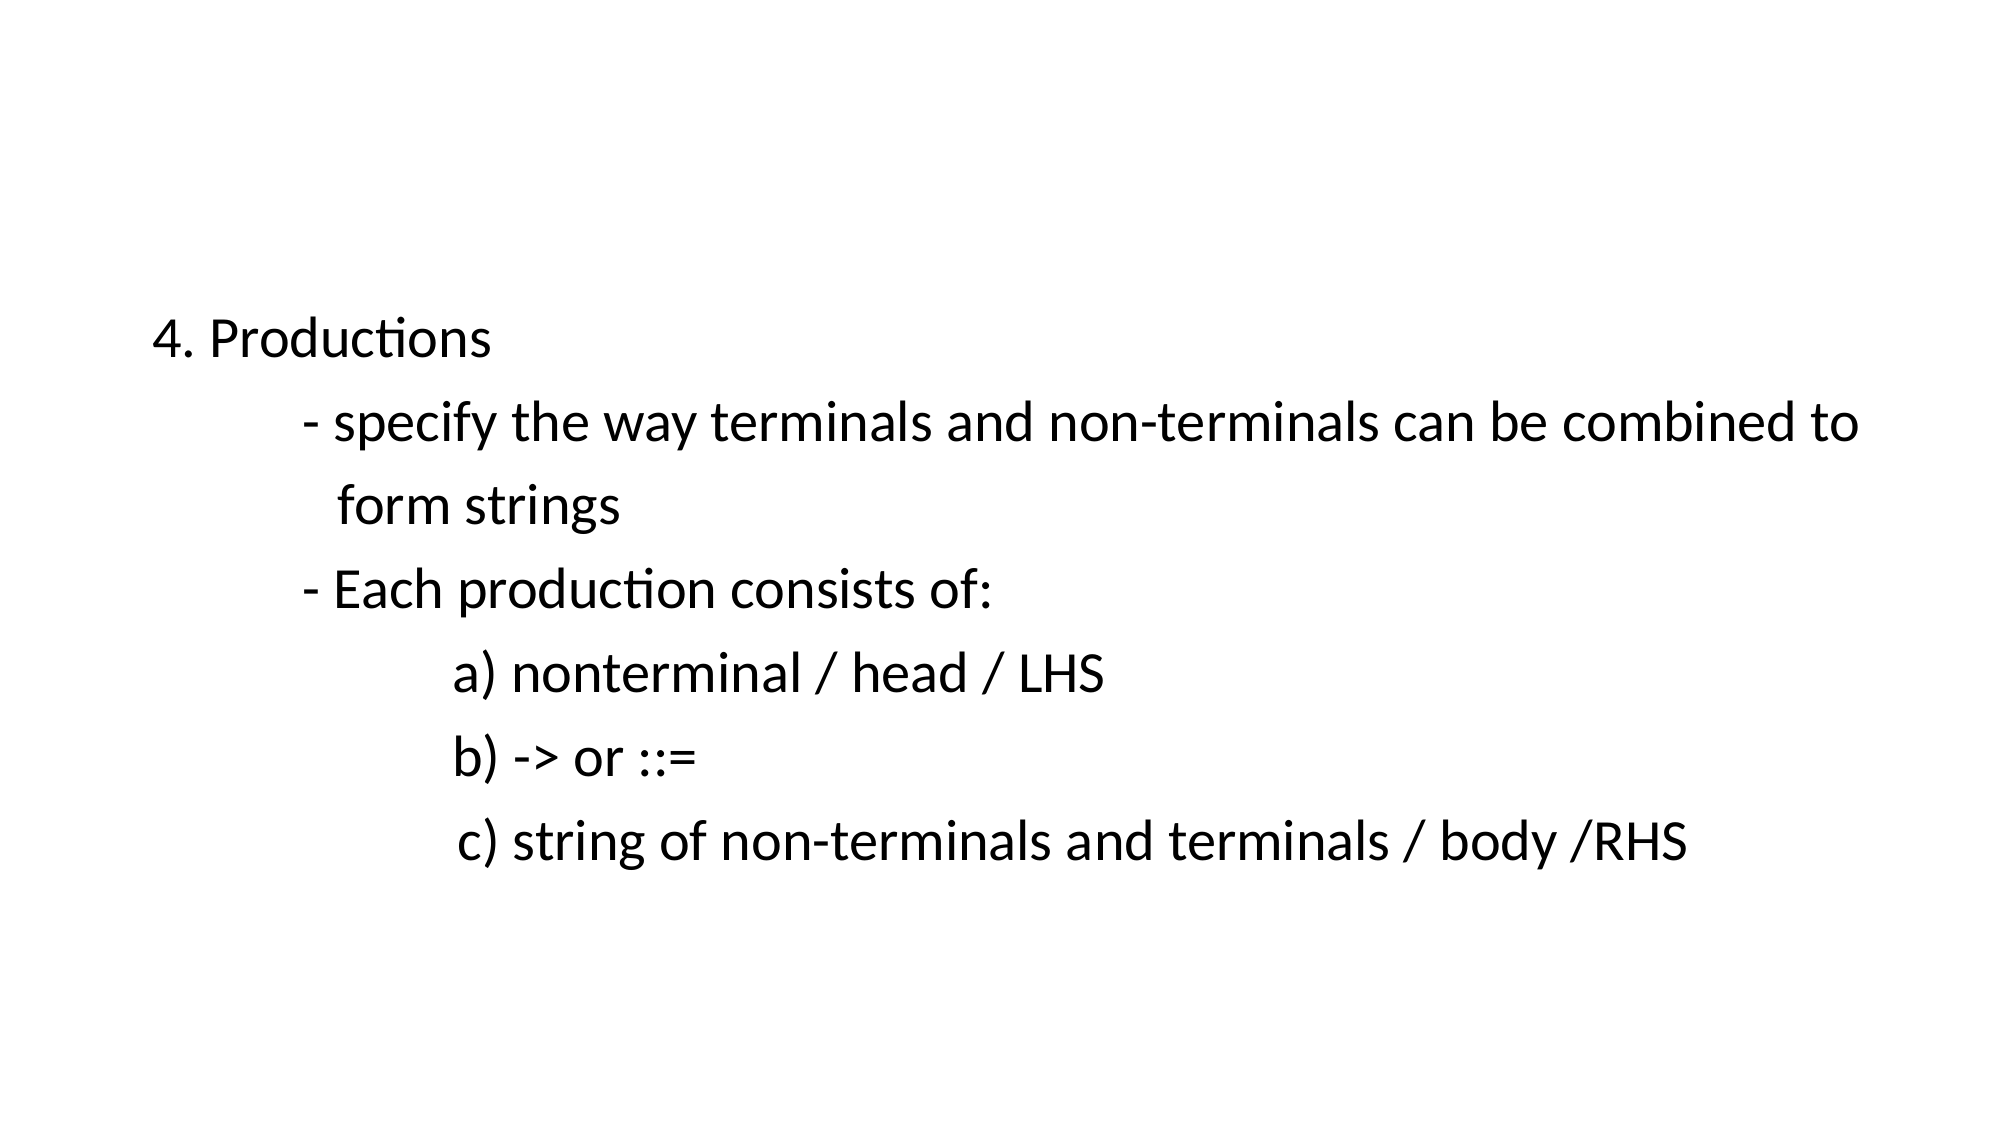

4. Productions
	- specify the way terminals and non-terminals can be combined to
              form strings
	- Each production consists of:
		a) nonterminal / head / LHS
		b) -> or ::=
                       c) string of non-terminals and terminals / body /RHS